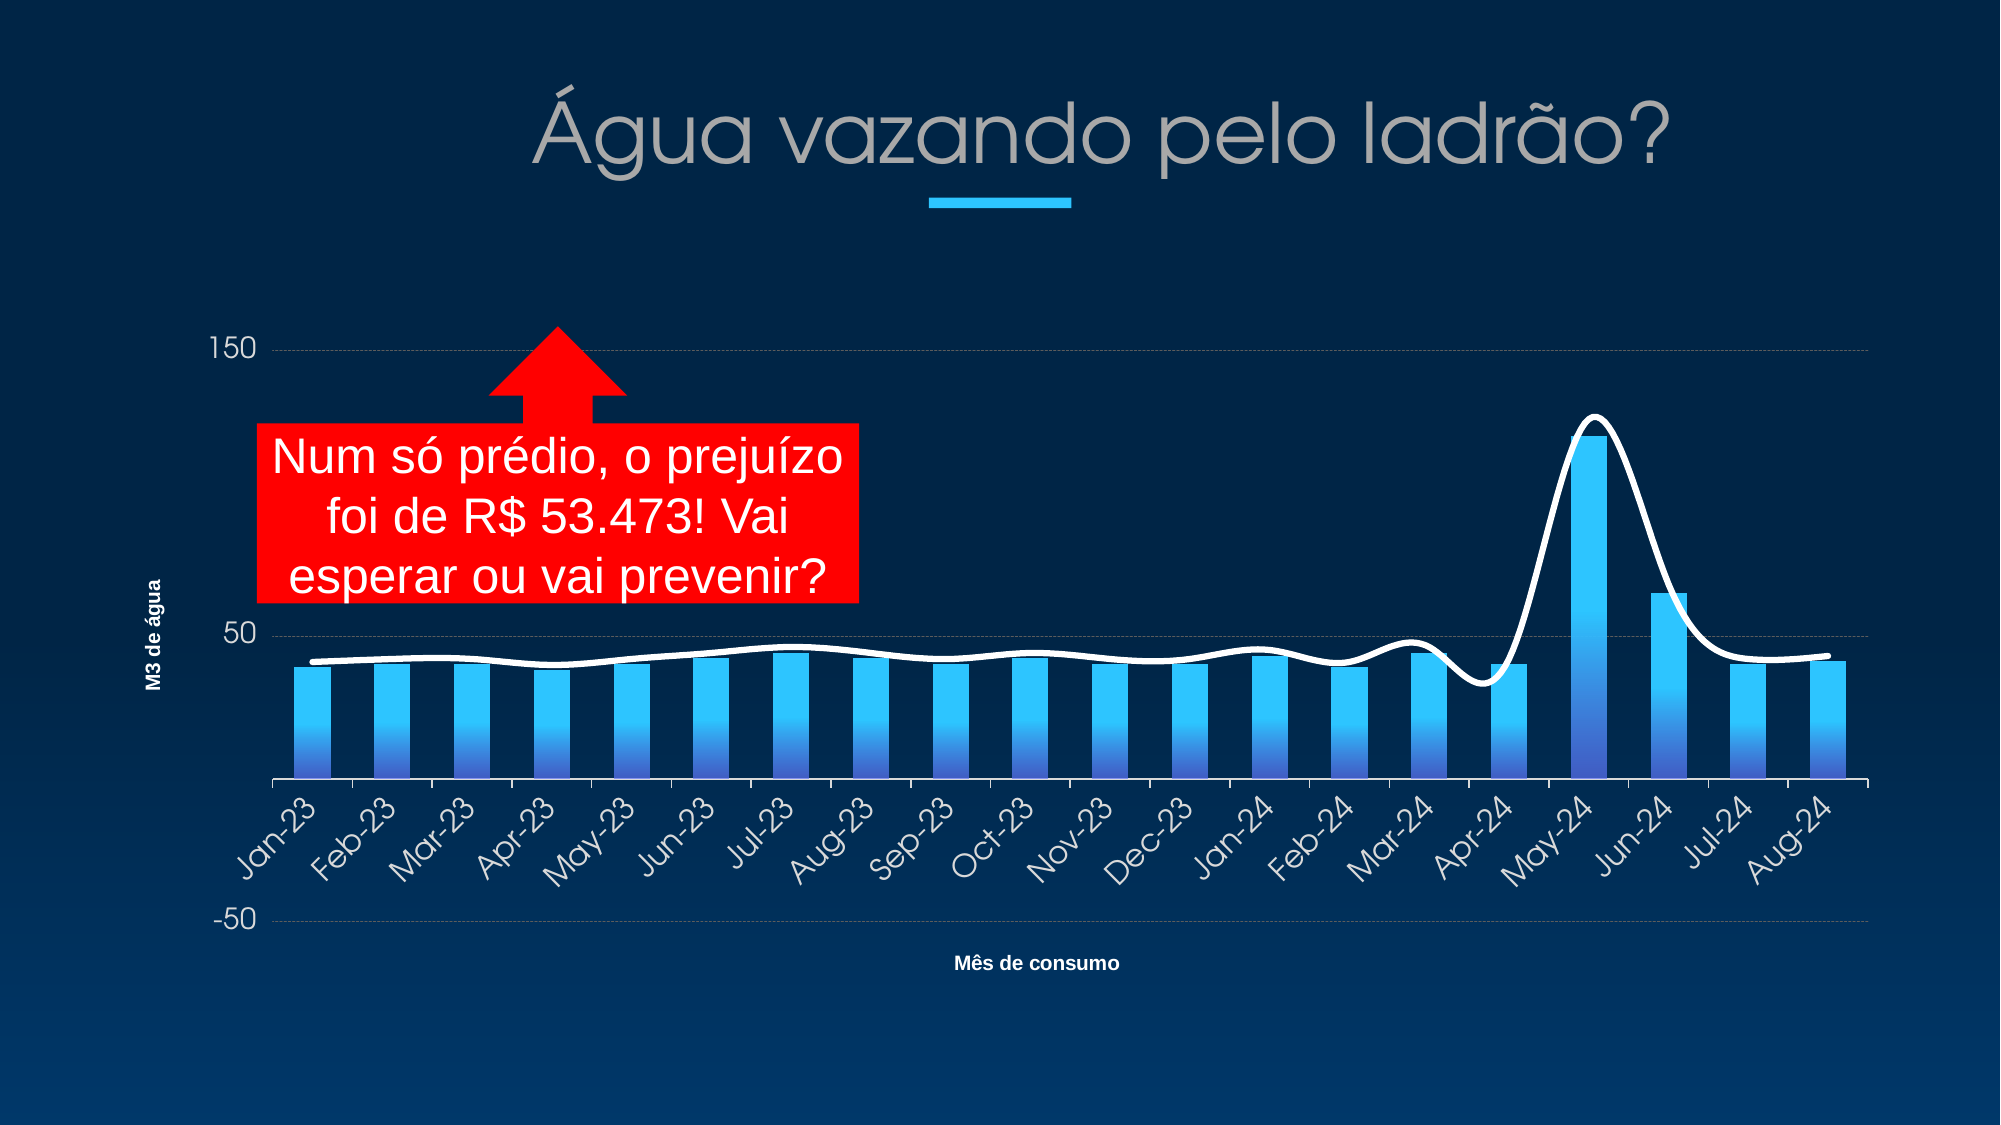

Água vazando pelo ladrão?

Num só prédio, o prejuízo foi de R$ 53.473! Vai esperar ou vai prevenir?

### Chart

| Category | Series 1 | Coluna 1 |
|---|---|---|
| 44927 | 39.0 | 40.95 |
| 44958 | 40.0 | 42.0 |
| 44986 | 40.0 | 42.0 |
| 45017 | 38.0 | 39.9 |
| 45047 | 40.0 | 42.0 |
| 45078 | 42.0 | 44.1 |
| 45108 | 44.0 | 46.2 |
| 45139 | 42.0 | 44.1 |
| 45170 | 40.0 | 42.0 |
| 45200 | 42.0 | 44.1 |
| 45231 | 40.0 | 42.0 |
| 45261 | 40.0 | 42.0 |
| 45292 | 43.0 | 45.15 |
| 45323 | 39.0 | 40.95 |
| 45352 | 44.0 | 46.2 |
| 45383 | 40.0 | 42.0 |
| 45413 | 120.0 | 126.0 |
| 45444 | 65.0 | 68.25 |
| 45474 | 40.0 | 42.0 |
| 45505 | 41.0 | 43.050000000000004 |